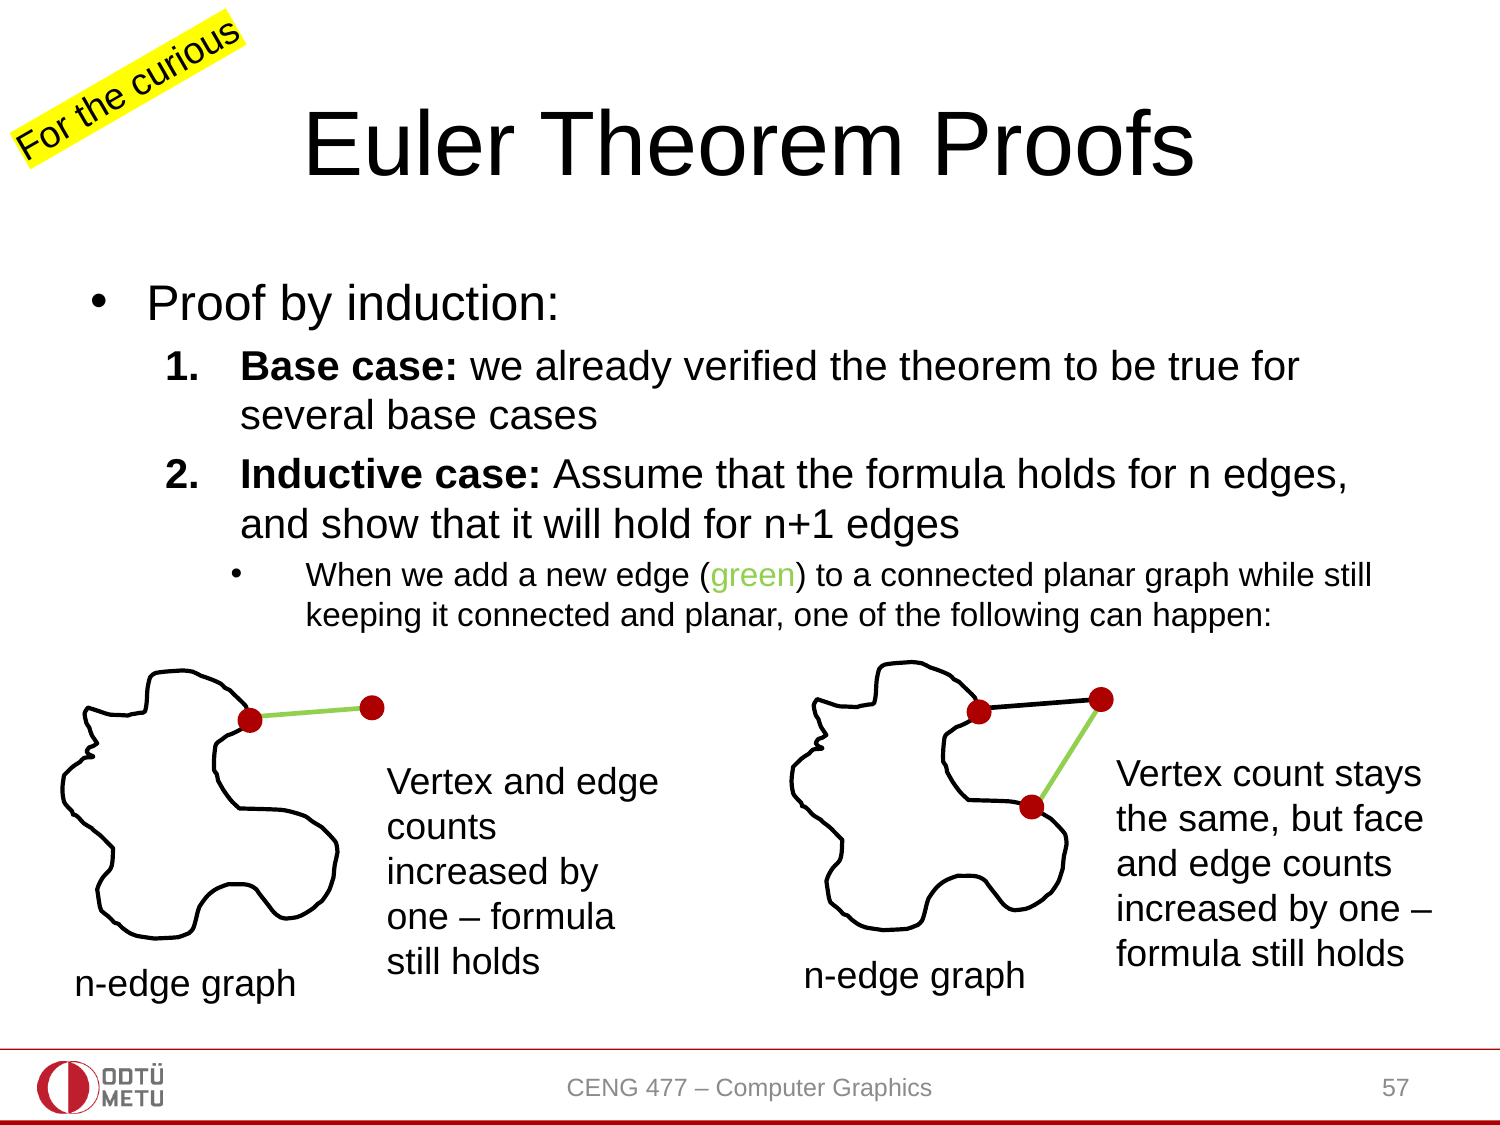

# Euler Theorem Proofs
For the curious
Proof by induction:
Base case: we already verified the theorem to be true for several base cases
Inductive case: Assume that the formula holds for n edges, and show that it will hold for n+1 edges
When we add a new edge (green) to a connected planar graph while still keeping it connected and planar, one of the following can happen:

Vertex count stays the same, but face and edge counts increased by one – formula still holds
Vertex and edge counts increased by one – formula still holds

n-edge graph
n-edge graph
CENG 477 – Computer Graphics
57